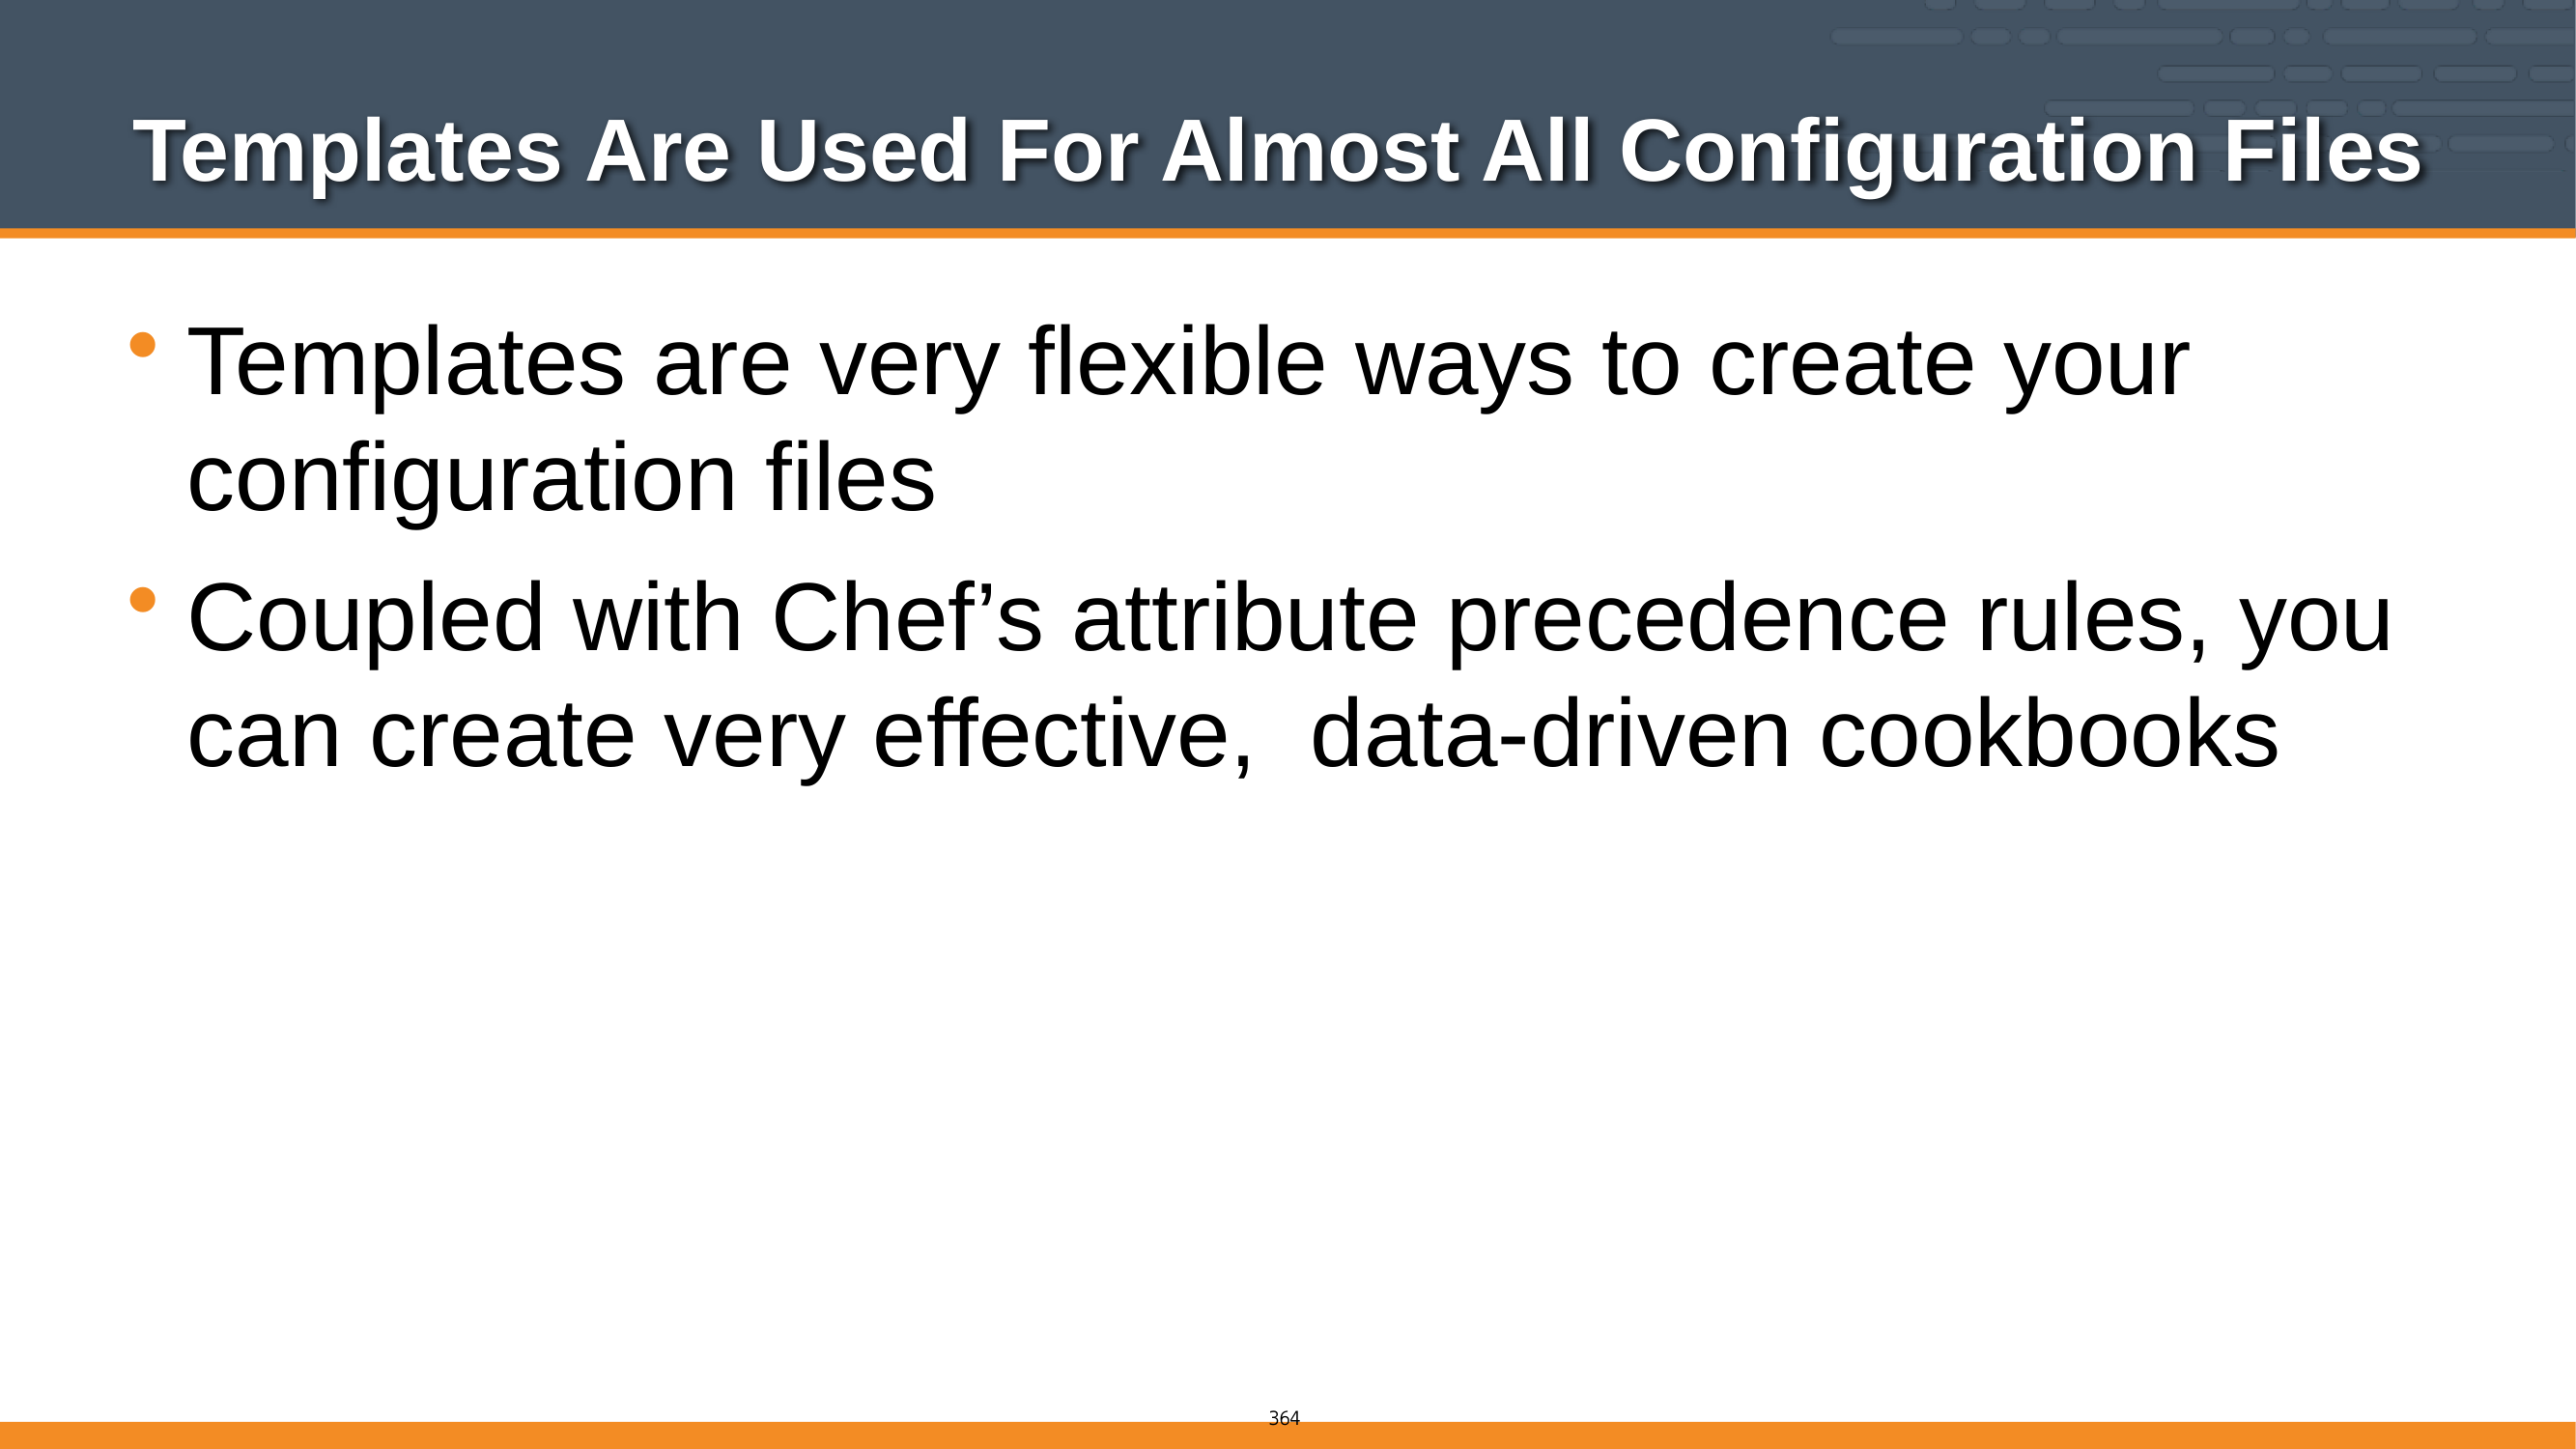

# Templates Are Used For Almost All Configuration Files
Templates are very flexible ways to create your configuration files
Coupled with Chef’s attribute precedence rules, you can create very effective,  data-driven cookbooks
364